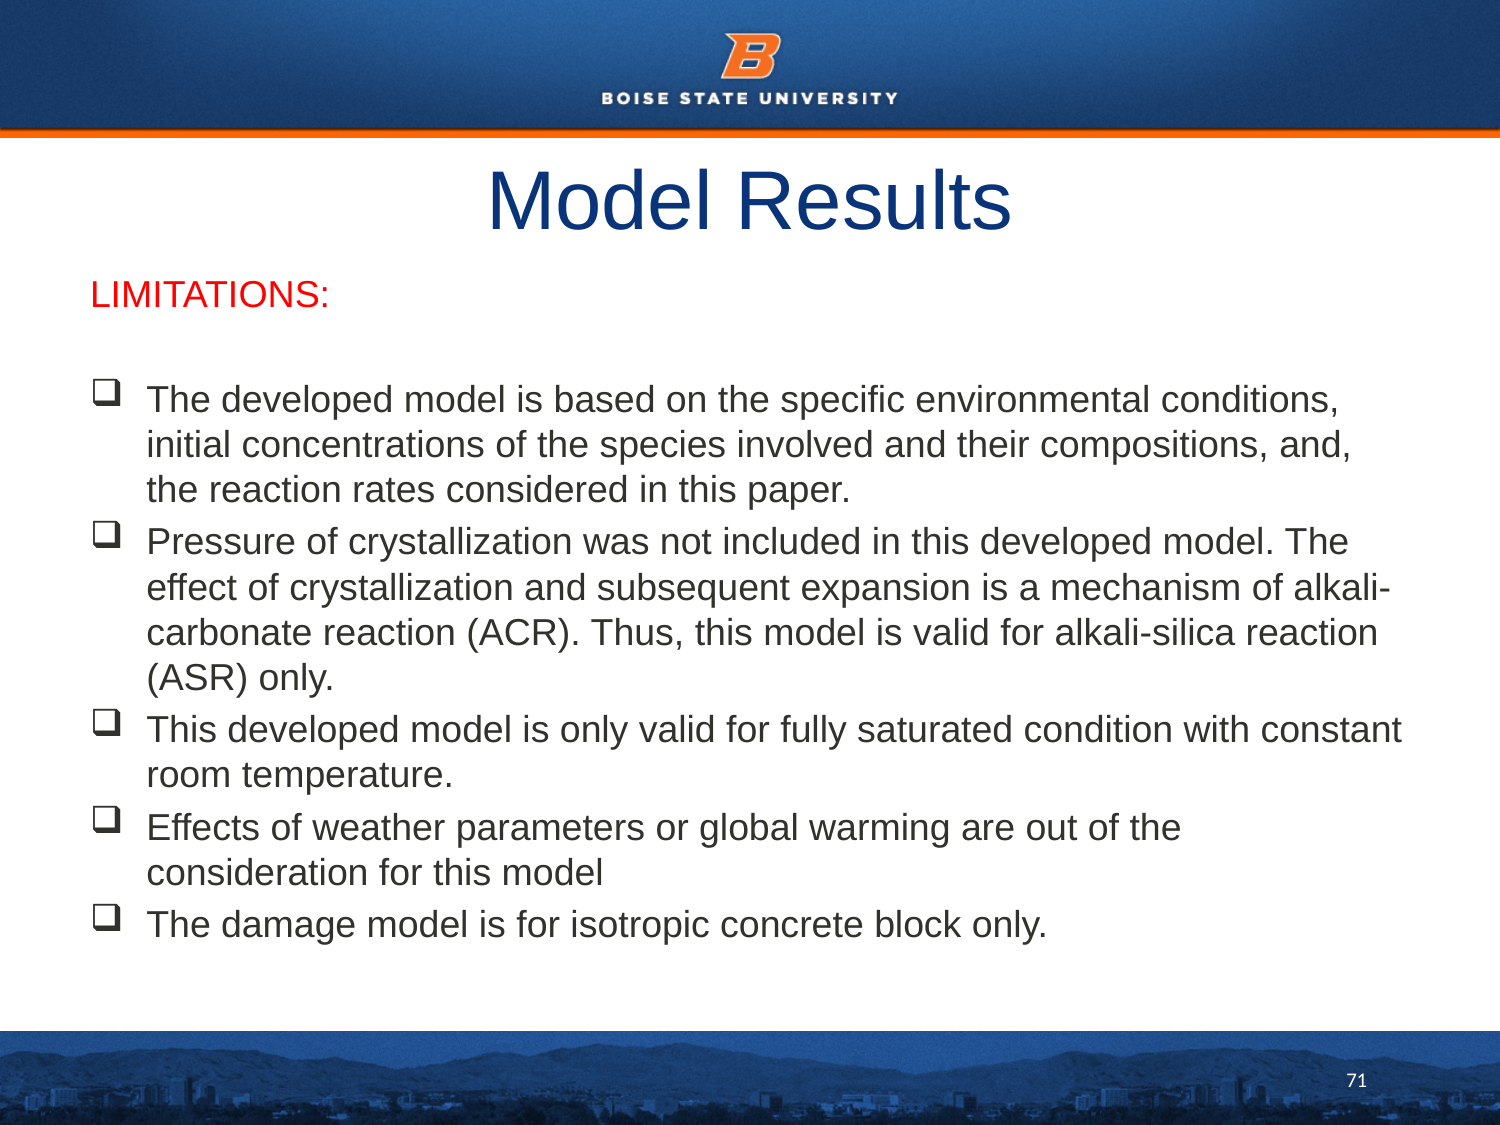

# Model Results
LIMITATIONS:

The developed model is based on the specific environmental conditions, initial concentrations of the species involved and their compositions, and, the reaction rates considered in this paper.
Pressure of crystallization was not included in this developed model. The effect of crystallization and subsequent expansion is a mechanism of alkali-carbonate reaction (ACR). Thus, this model is valid for alkali-silica reaction (ASR) only.
This developed model is only valid for fully saturated condition with constant room temperature.
Effects of weather parameters or global warming are out of the consideration for this model
The damage model is for isotropic concrete block only.